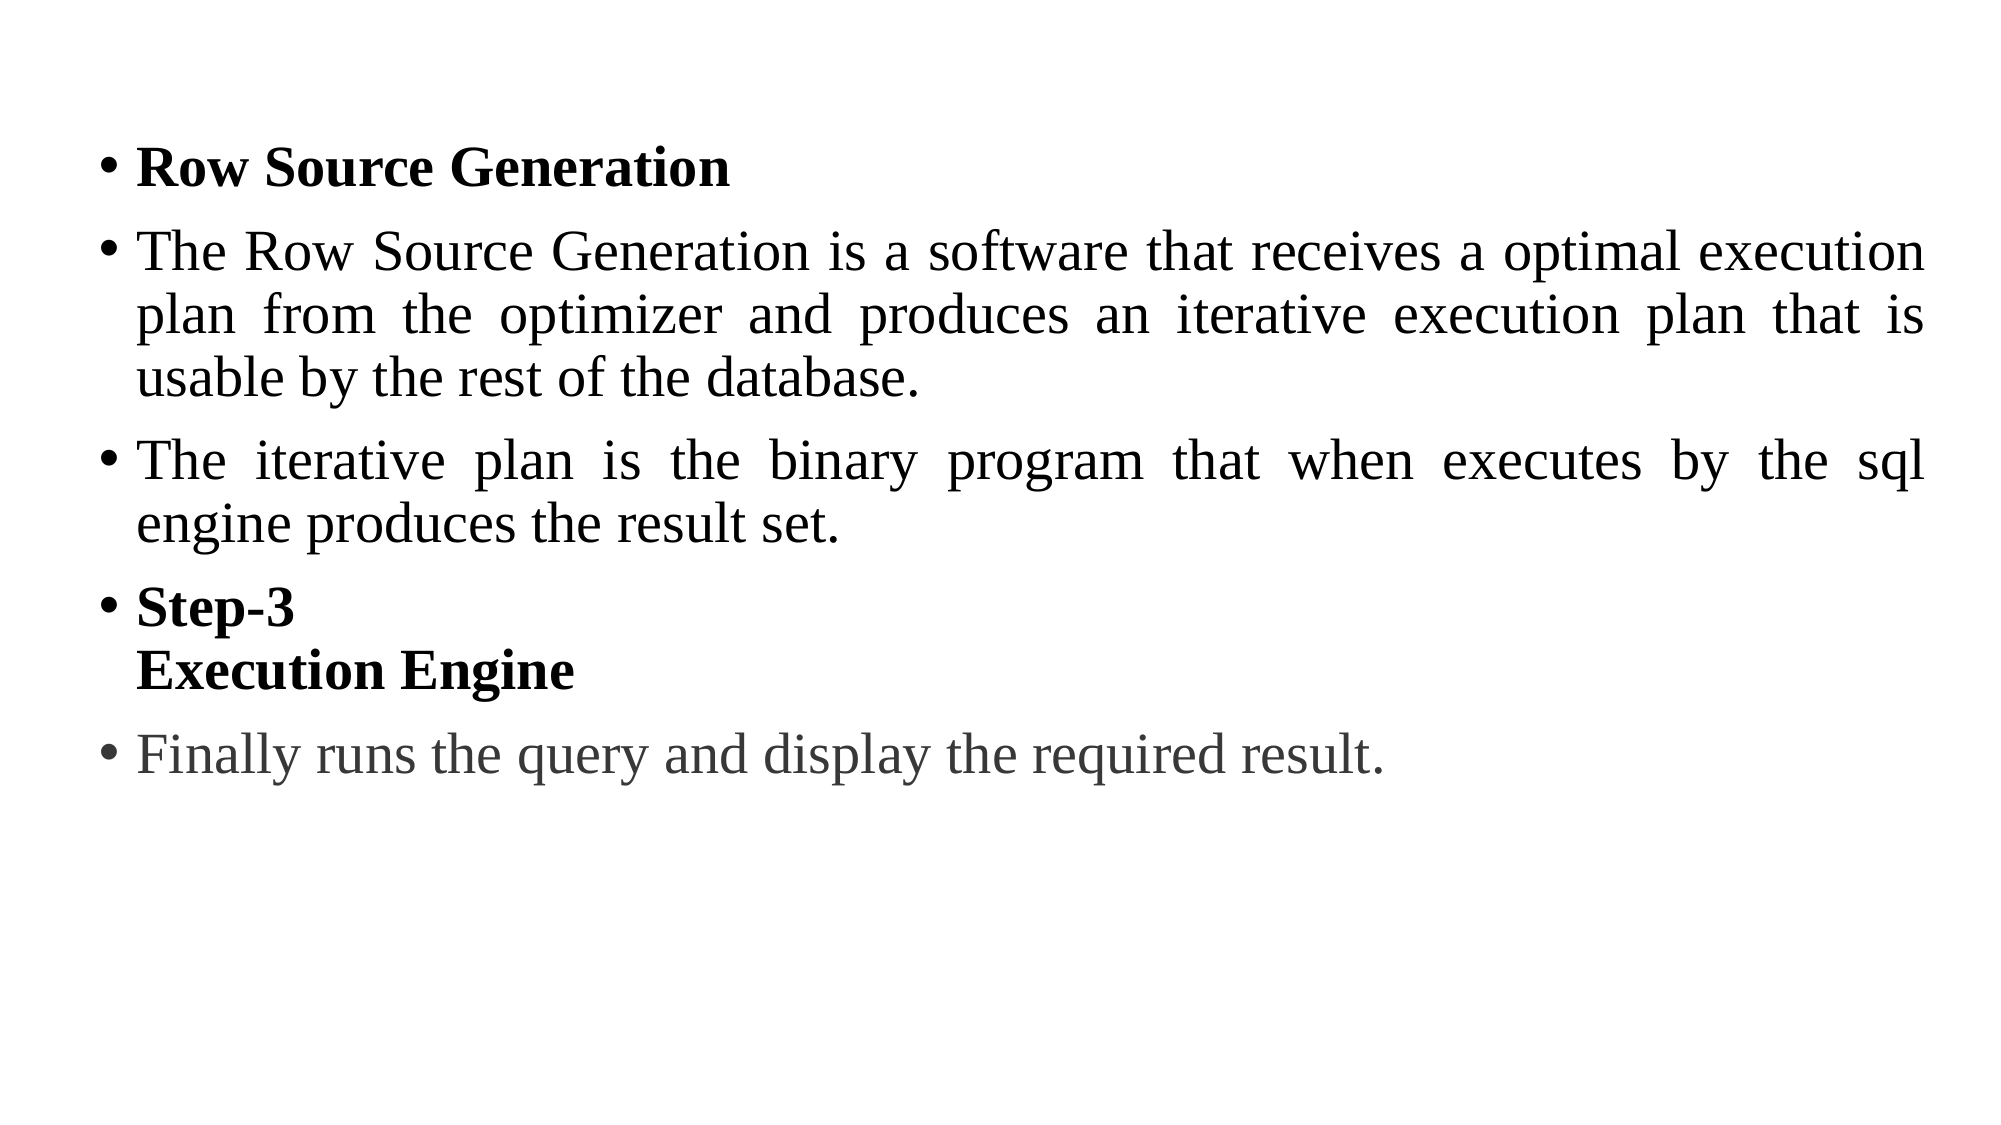

Row Source Generation
The Row Source Generation is a software that receives a optimal execution plan from the optimizer and produces an iterative execution plan that is usable by the rest of the database.
The iterative plan is the binary program that when executes by the sql engine produces the result set.
Step-3
Execution Engine
Finally runs the query and display the required result.